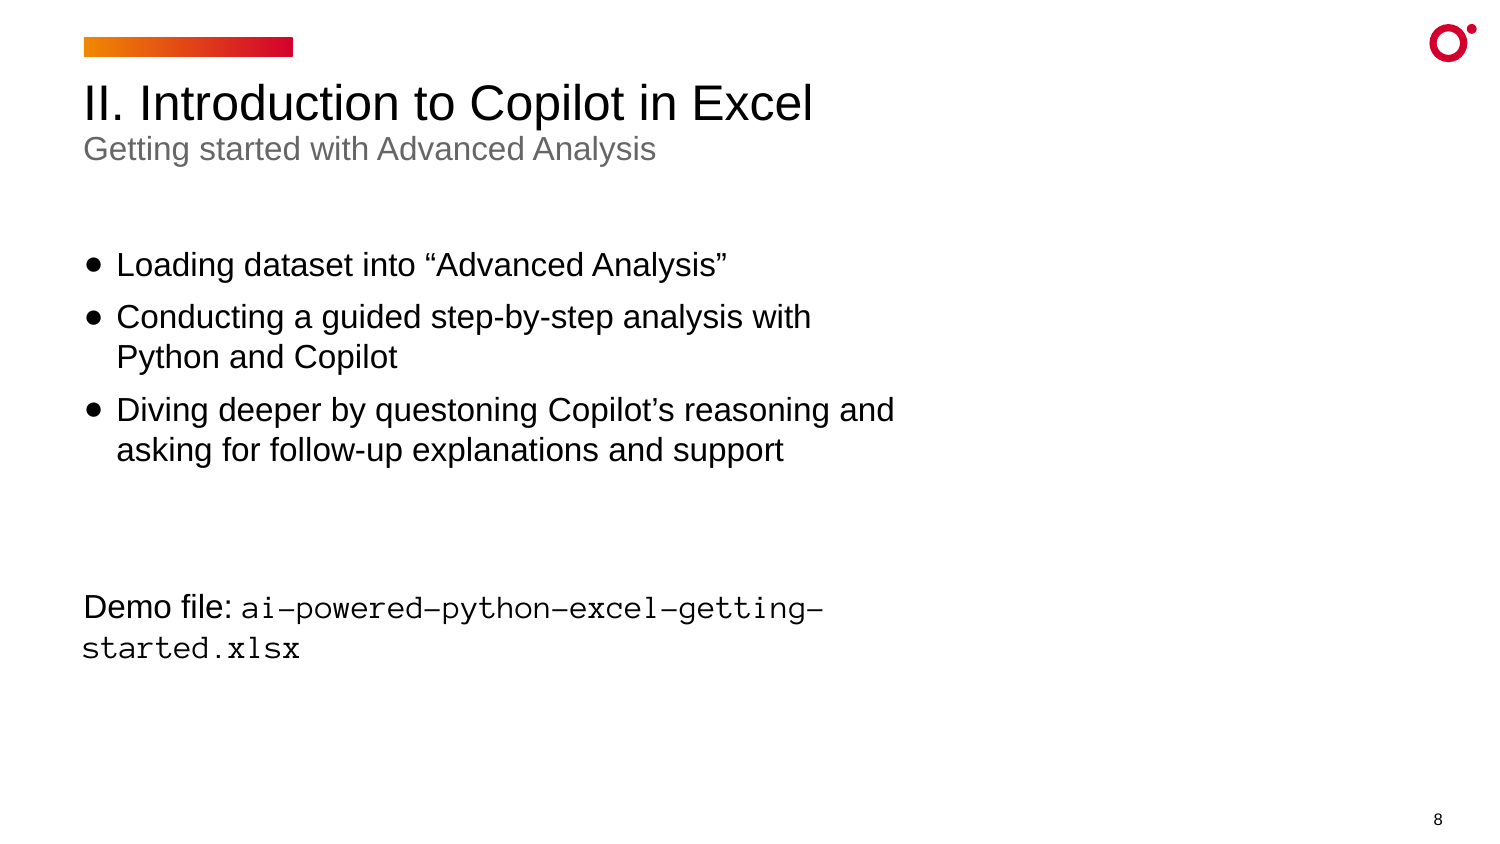

# II. Introduction to Copilot in Excel
Getting started with Advanced Analysis
Loading dataset into “Advanced Analysis”
Conducting a guided step-by-step analysis with Python and Copilot
Diving deeper by questoning Copilot’s reasoning and asking for follow-up explanations and support

Demo file: ai-powered-python-excel-getting-started.xlsx
8